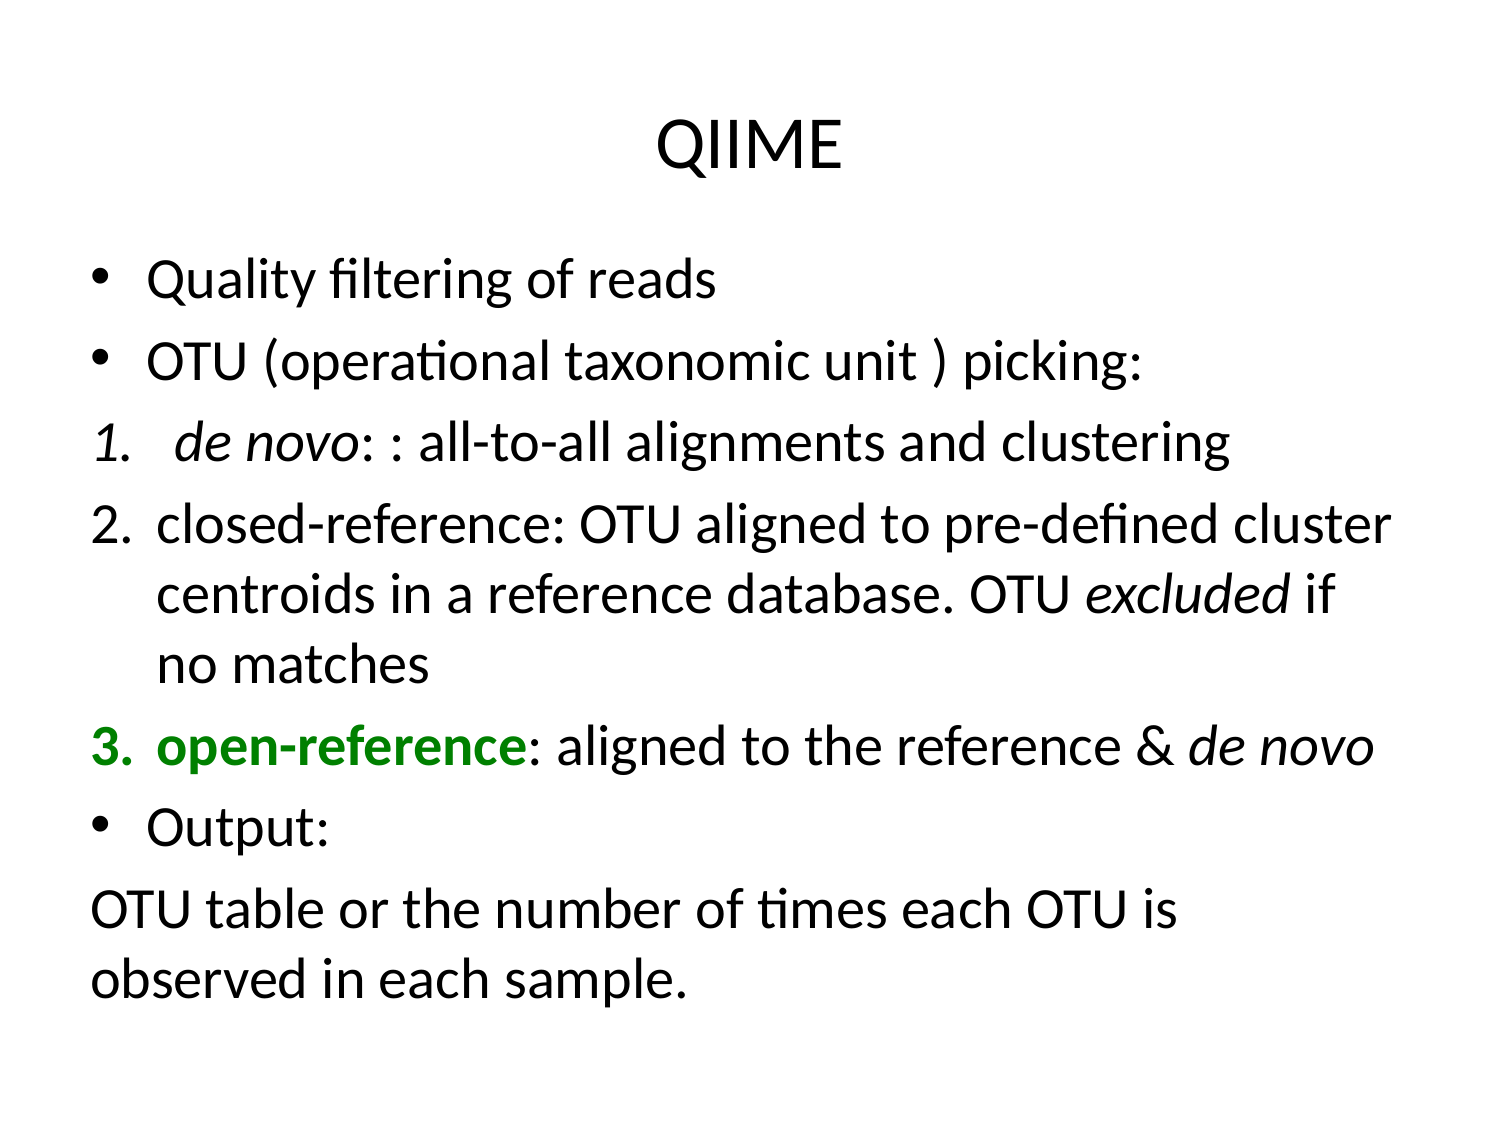

# QIIME
Quality filtering of reads
OTU (operational taxonomic unit ) picking:
de novo: : all-to-all alignments and clustering
closed-reference: OTU aligned to pre-defined cluster centroids in a reference database. OTU excluded if no matches
open-reference: aligned to the reference & de novo
Output:
OTU table or the number of times each OTU is observed in each sample.